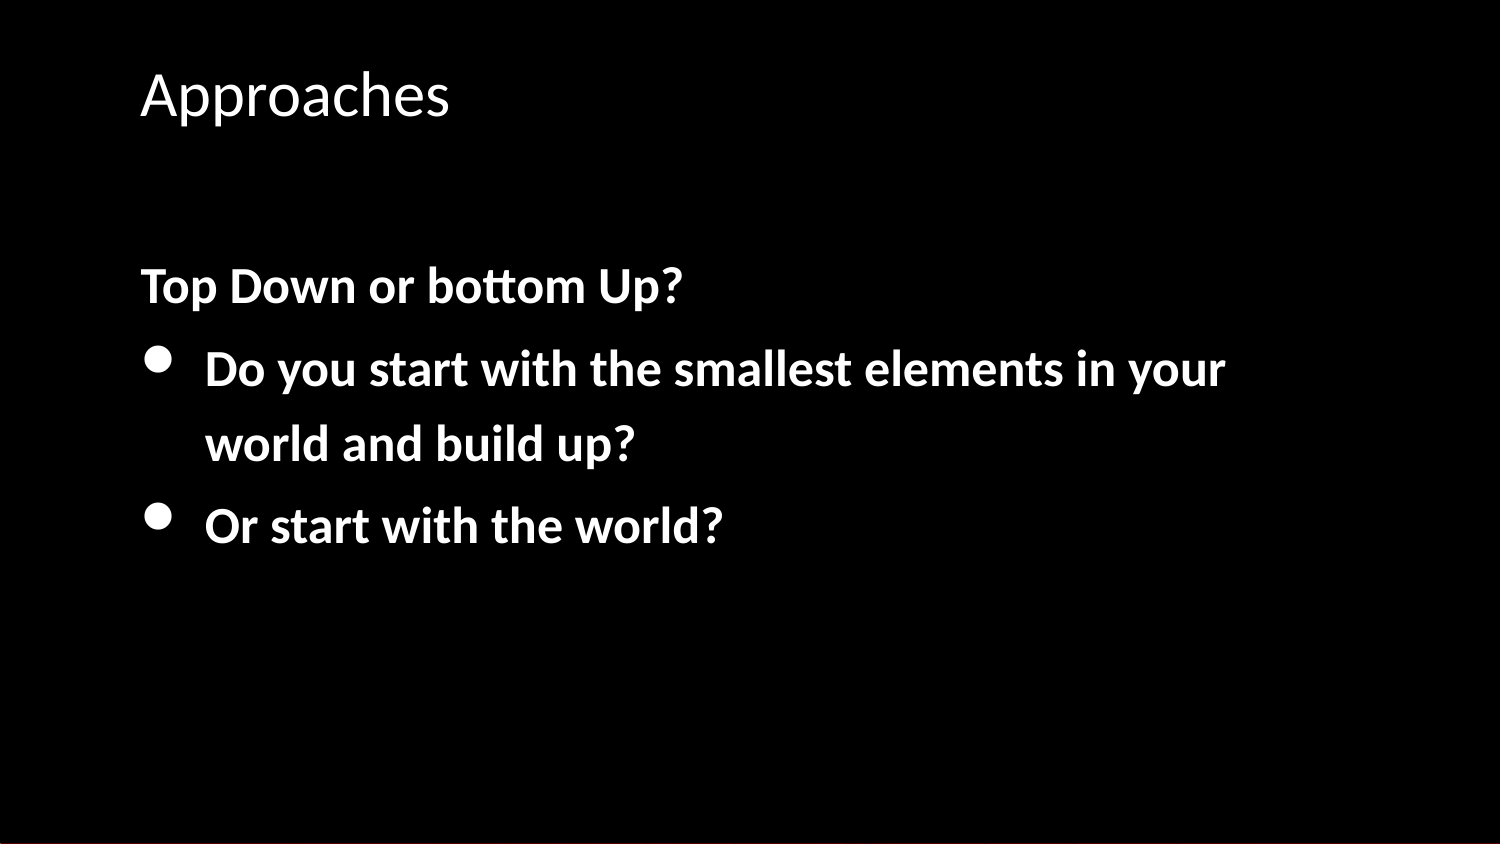

# Approaches
Top Down or bottom Up?
Do you start with the smallest elements in your world and build up?
Or start with the world?